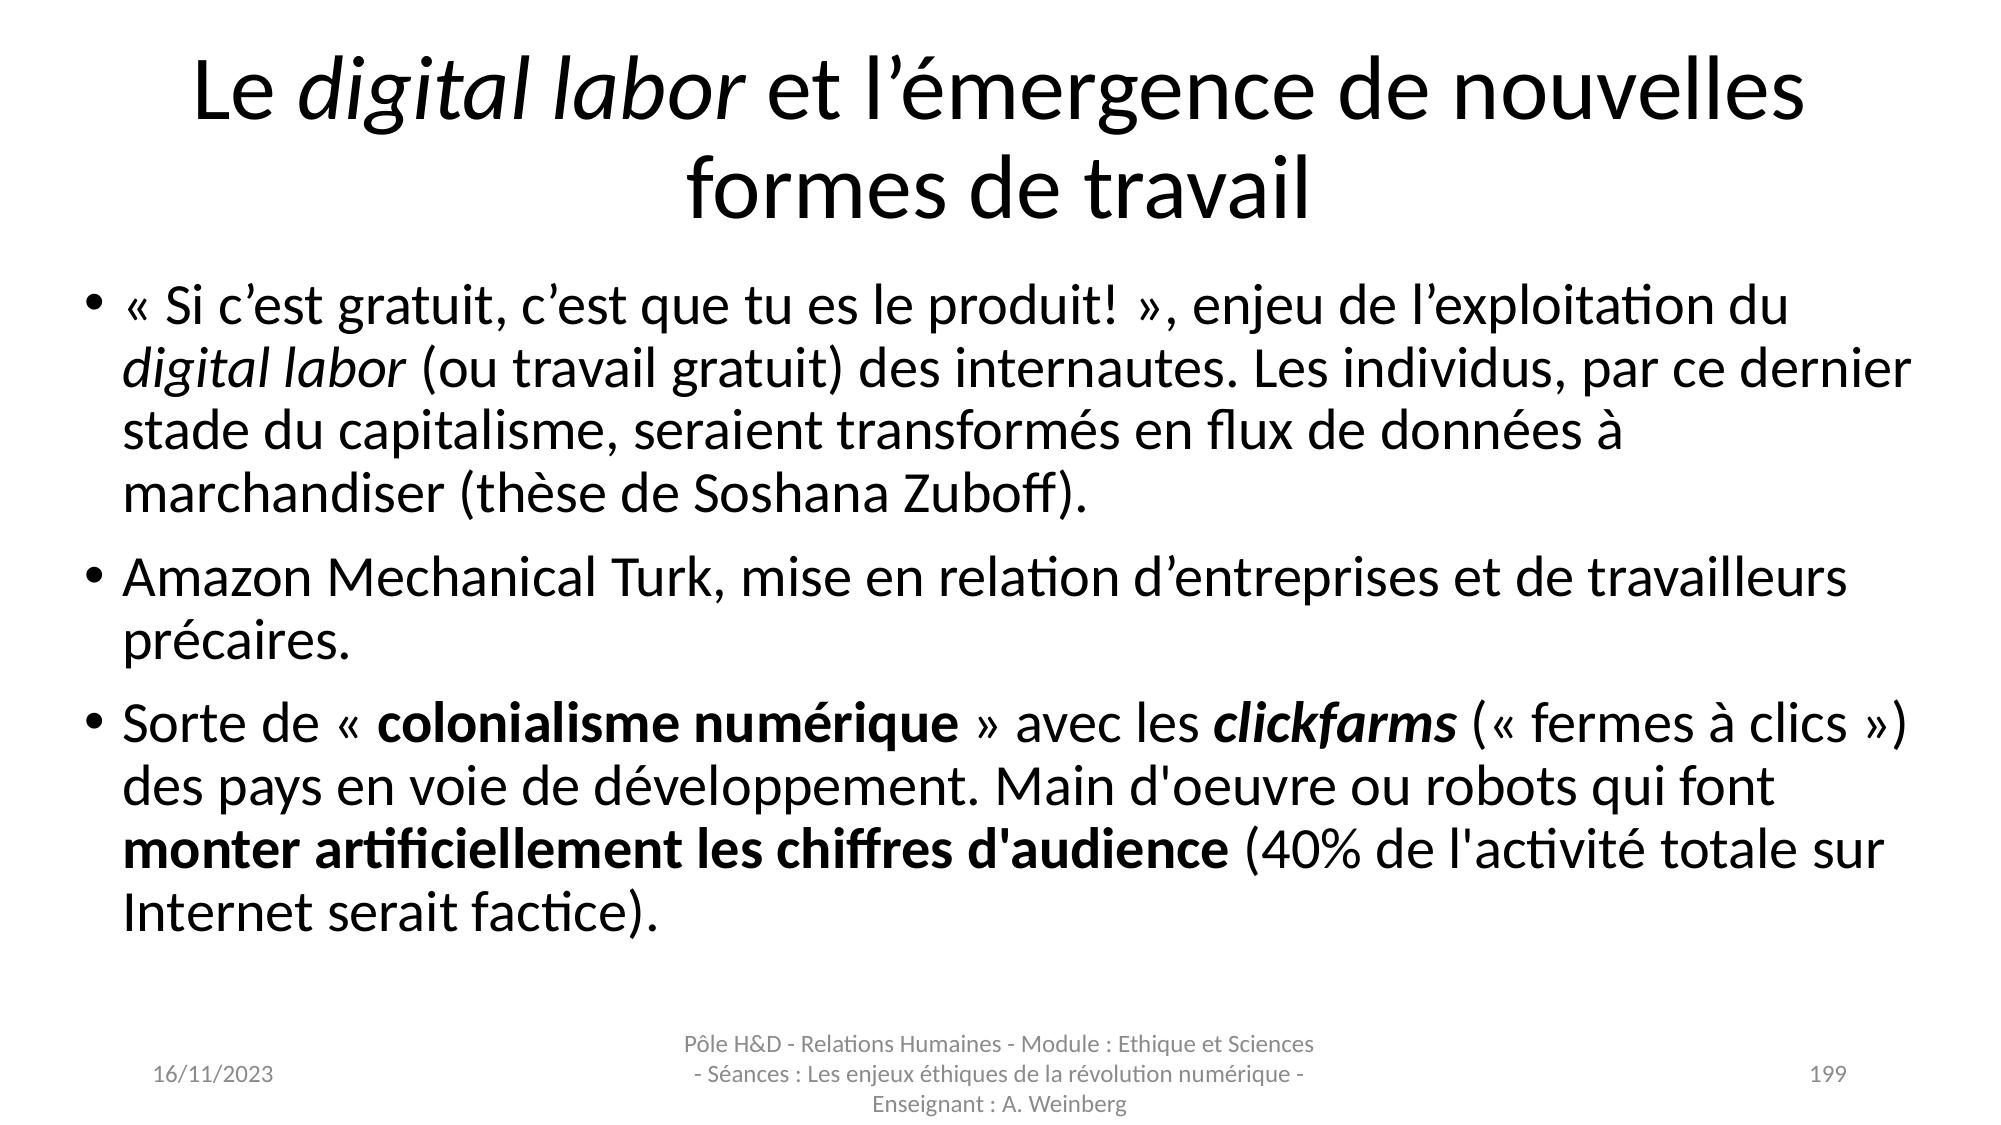

# Le digital labor et l’émergence de nouvelles formes de travail
« Si c’est gratuit, c’est que tu es le produit! », enjeu de l’exploitation du digital labor (ou travail gratuit) des internautes. Les individus, par ce dernier stade du capitalisme, seraient transformés en flux de données à marchandiser (thèse de Soshana Zuboff).
Amazon Mechanical Turk, mise en relation d’entreprises et de travailleurs précaires.
Sorte de « colonialisme numérique » avec les clickfarms (« fermes à clics ») des pays en voie de développement. Main d'oeuvre ou robots qui font monter artificiellement les chiffres d'audience (40% de l'activité totale sur Internet serait factice).

16/11/2023
Pôle H&D - Relations Humaines - Module : Ethique et Sciences - Séances : Les enjeux éthiques de la révolution numérique - Enseignant : A. Weinberg
199